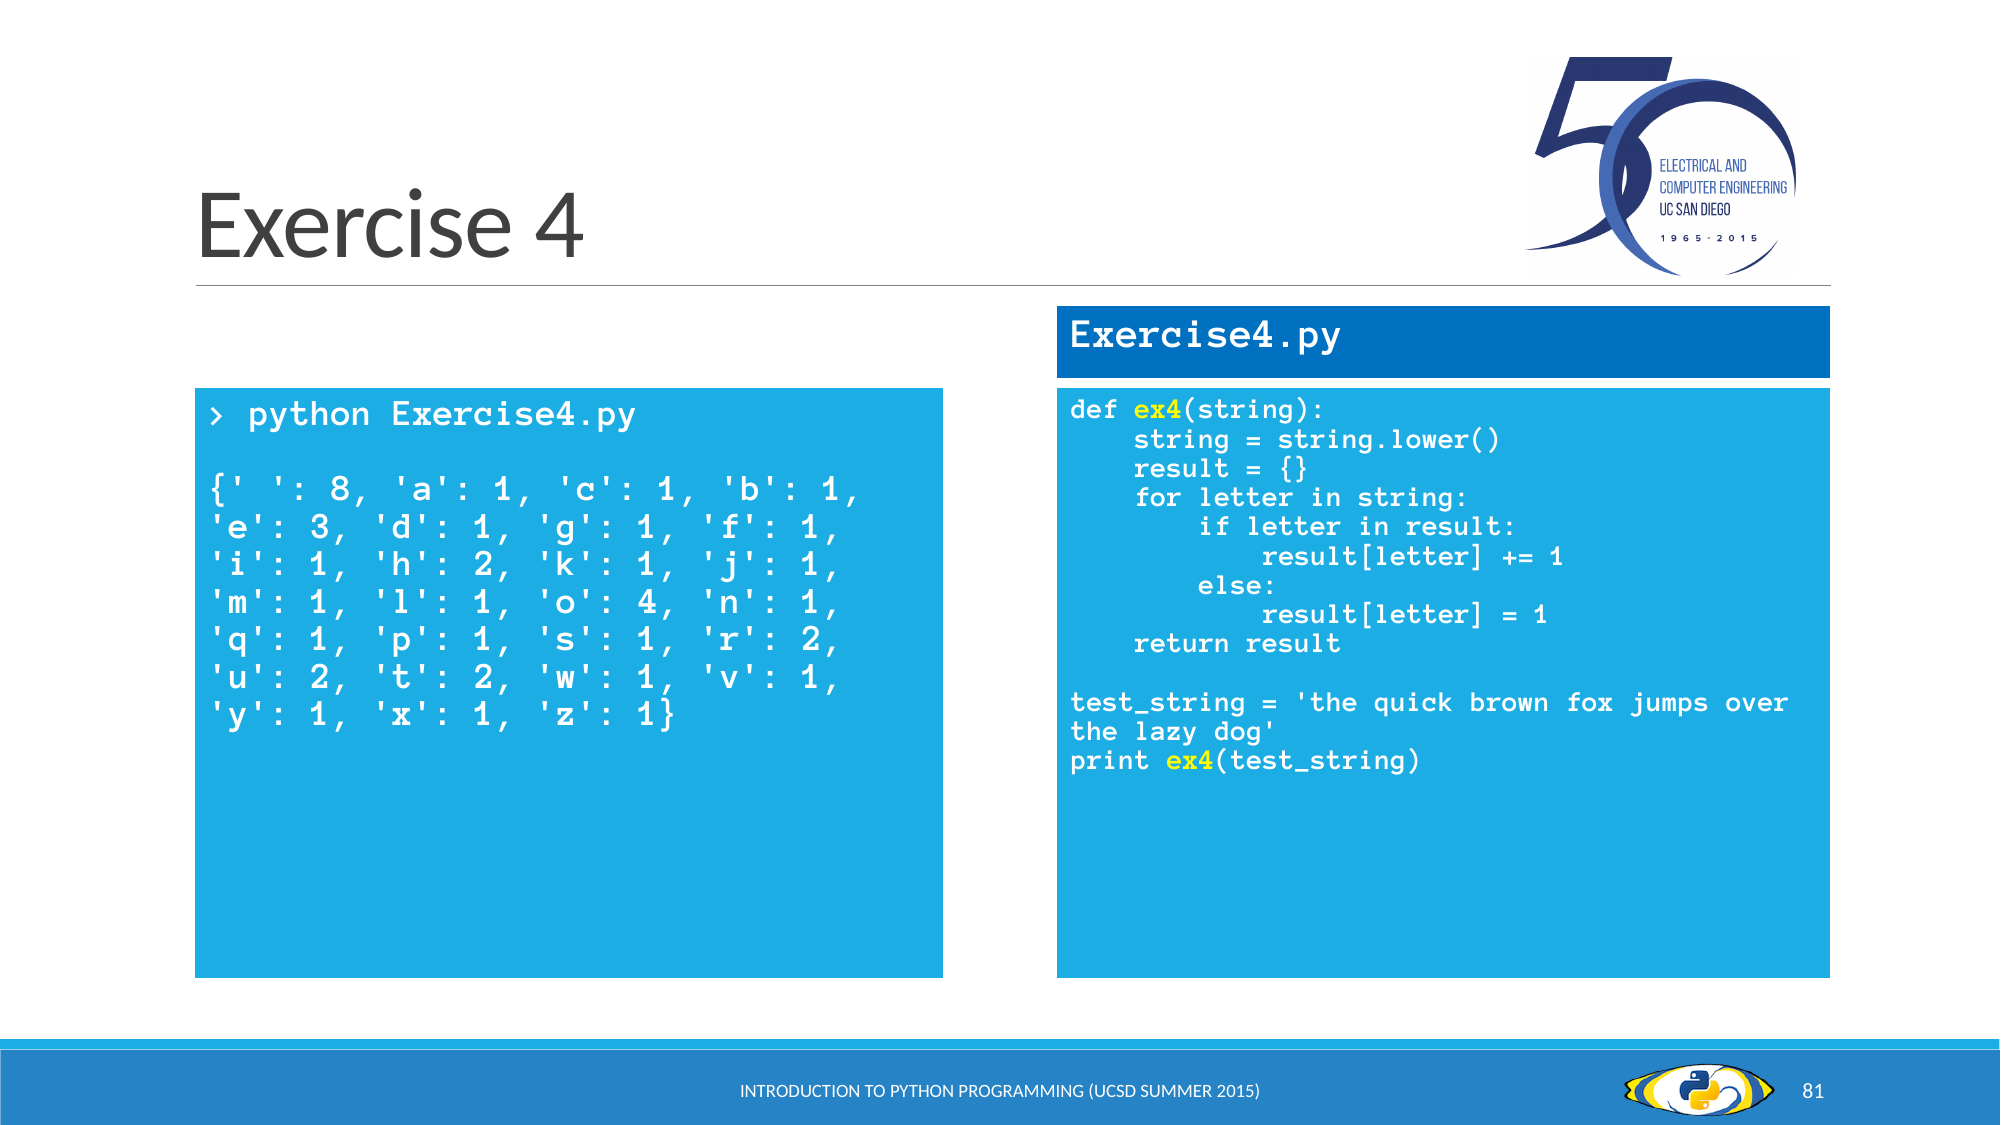

# Exercise 4
| Exercise4.py |
| --- |
| > python Exercise4.py {' ': 8, 'a': 1, 'c': 1, 'b': 1, 'e': 3, 'd': 1, 'g': 1, 'f': 1, 'i': 1, 'h': 2, 'k': 1, 'j': 1, 'm': 1, 'l': 1, 'o': 4, 'n': 1, 'q': 1, 'p': 1, 's': 1, 'r': 2, 'u': 2, 't': 2, 'w': 1, 'v': 1, 'y': 1, 'x': 1, 'z': 1} |
| --- |
| def ex4(string): string = string.lower() result = {} for letter in string: if letter in result: result[letter] += 1 else: result[letter] = 1 return result test\_string = 'the quick brown fox jumps over the lazy dog' print ex4(test\_string) |
| --- |
Introduction to Python Programming (UCSD Summer 2015)
81